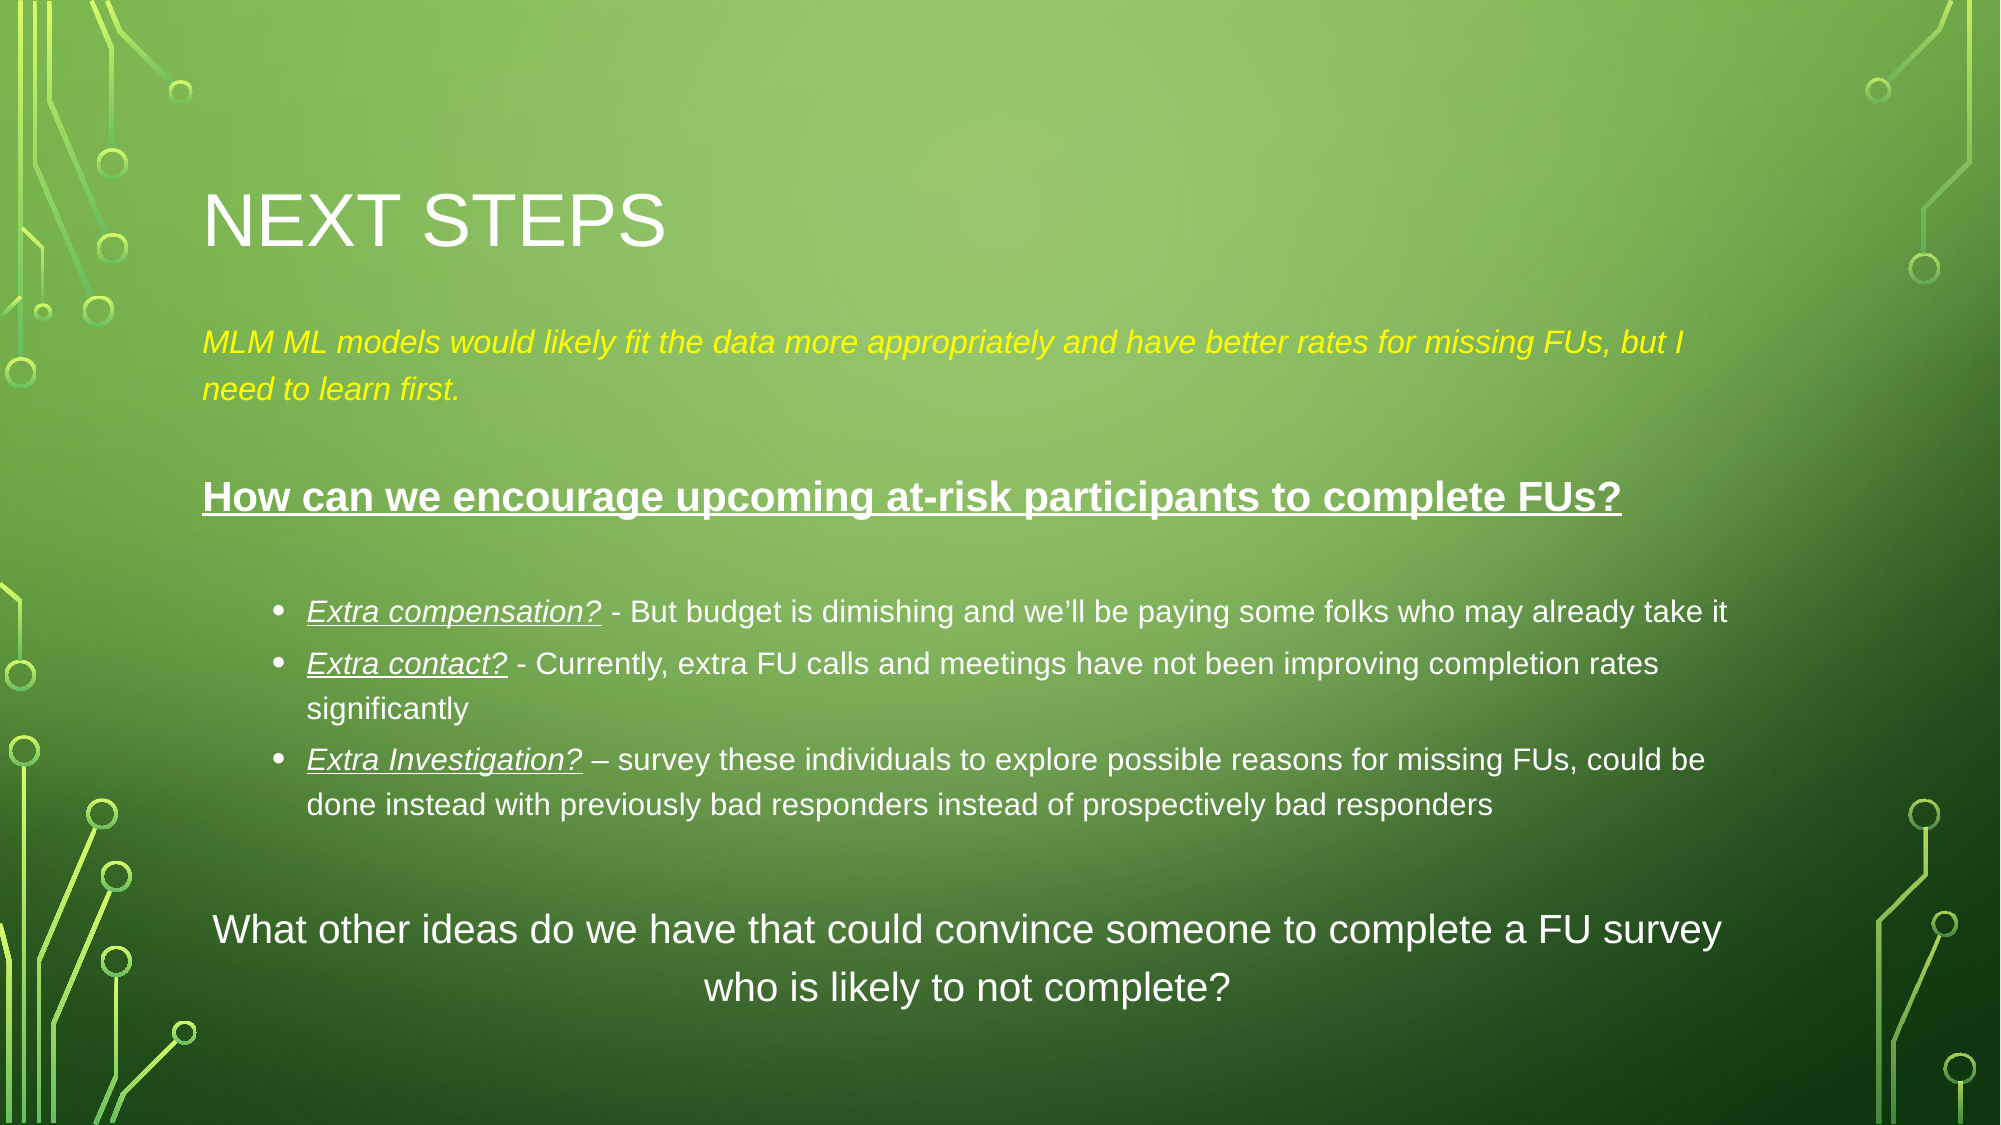

# Next steps
MLM ML models would likely fit the data more appropriately and have better rates for missing FUs, but I need to learn first.

How can we encourage upcoming at-risk participants to complete FUs?

Extra compensation? - But budget is dimishing and we’ll be paying some folks who may already take it
Extra contact? - Currently, extra FU calls and meetings have not been improving completion rates significantly
Extra Investigation? – survey these individuals to explore possible reasons for missing FUs, could be done instead with previously bad responders instead of prospectively bad responders

What other ideas do we have that could convince someone to complete a FU survey who is likely to not complete?